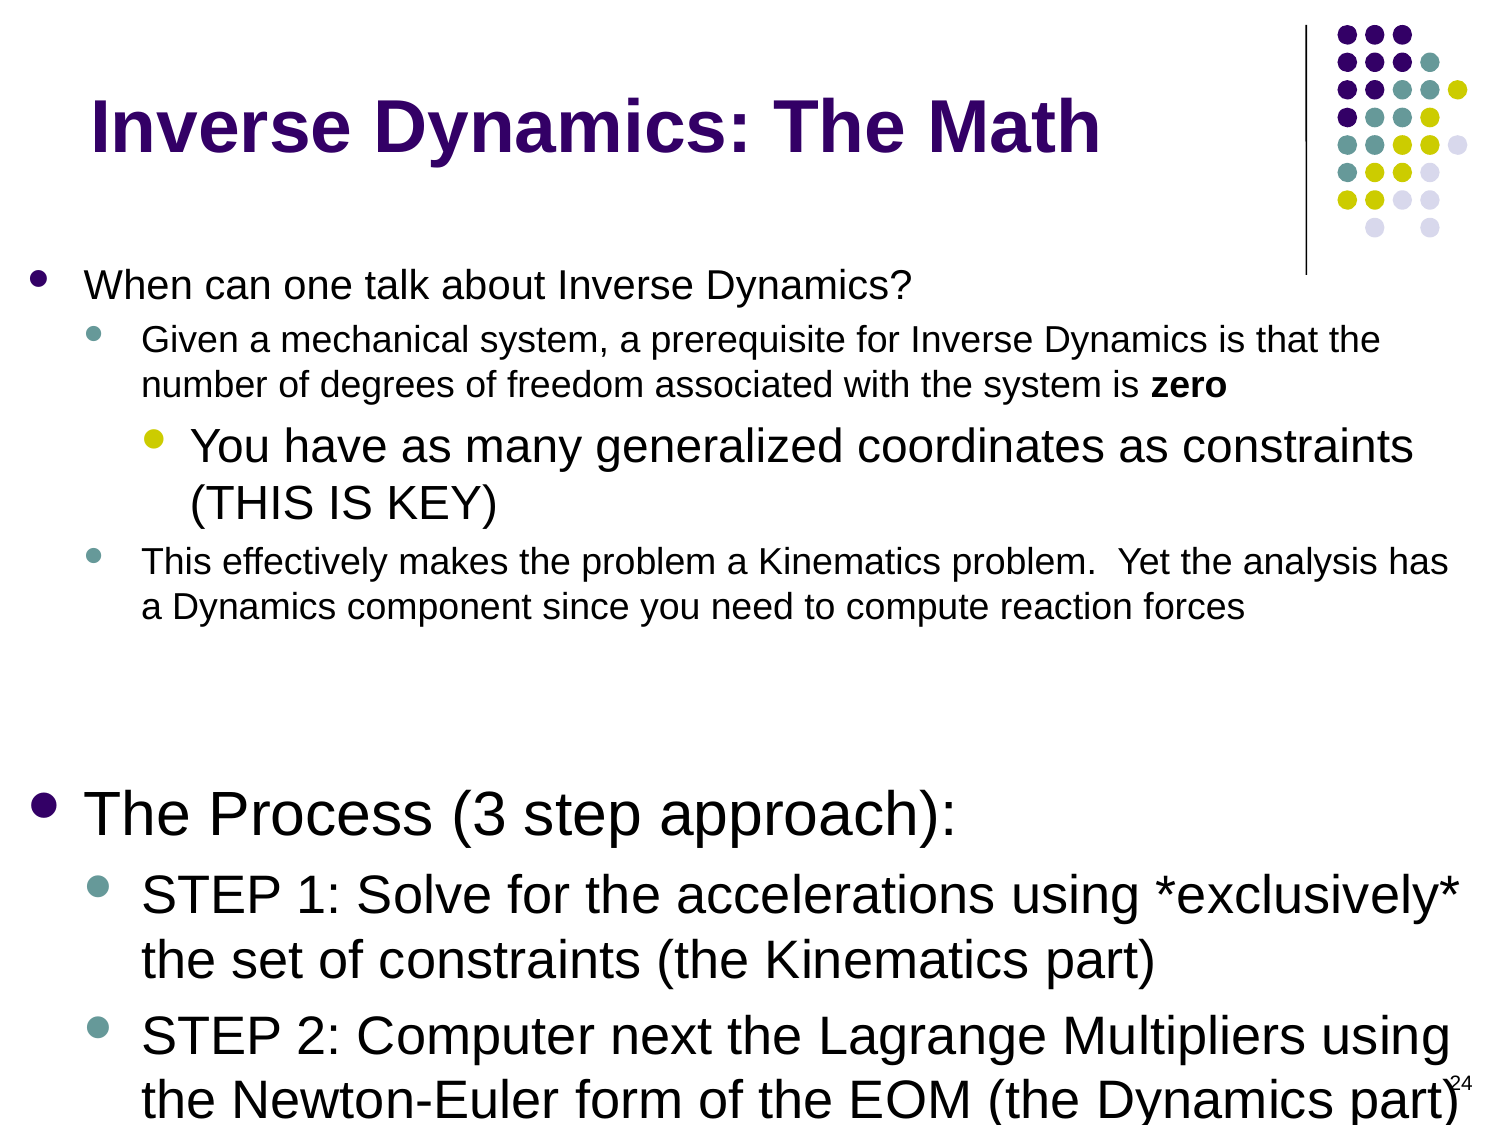

# Inverse Dynamics: The Math
When can one talk about Inverse Dynamics?
Given a mechanical system, a prerequisite for Inverse Dynamics is that the number of degrees of freedom associated with the system is zero
You have as many generalized coordinates as constraints (THIS IS KEY)
This effectively makes the problem a Kinematics problem.  Yet the analysis has a Dynamics component since you need to compute reaction forces

The Process (3 step approach):
STEP 1: Solve for the accelerations using *exclusively* the set of constraints (the Kinematics part)
STEP 2: Computer next the Lagrange Multipliers using the Newton-Euler form of the EOM (the Dynamics part)
STEP 3: Once you have the Lagrange Multipliers, pick the ones associated with the very motions that you specified, and compute the reaction forces and/or torques you need to get the prescribed motion[s]

24